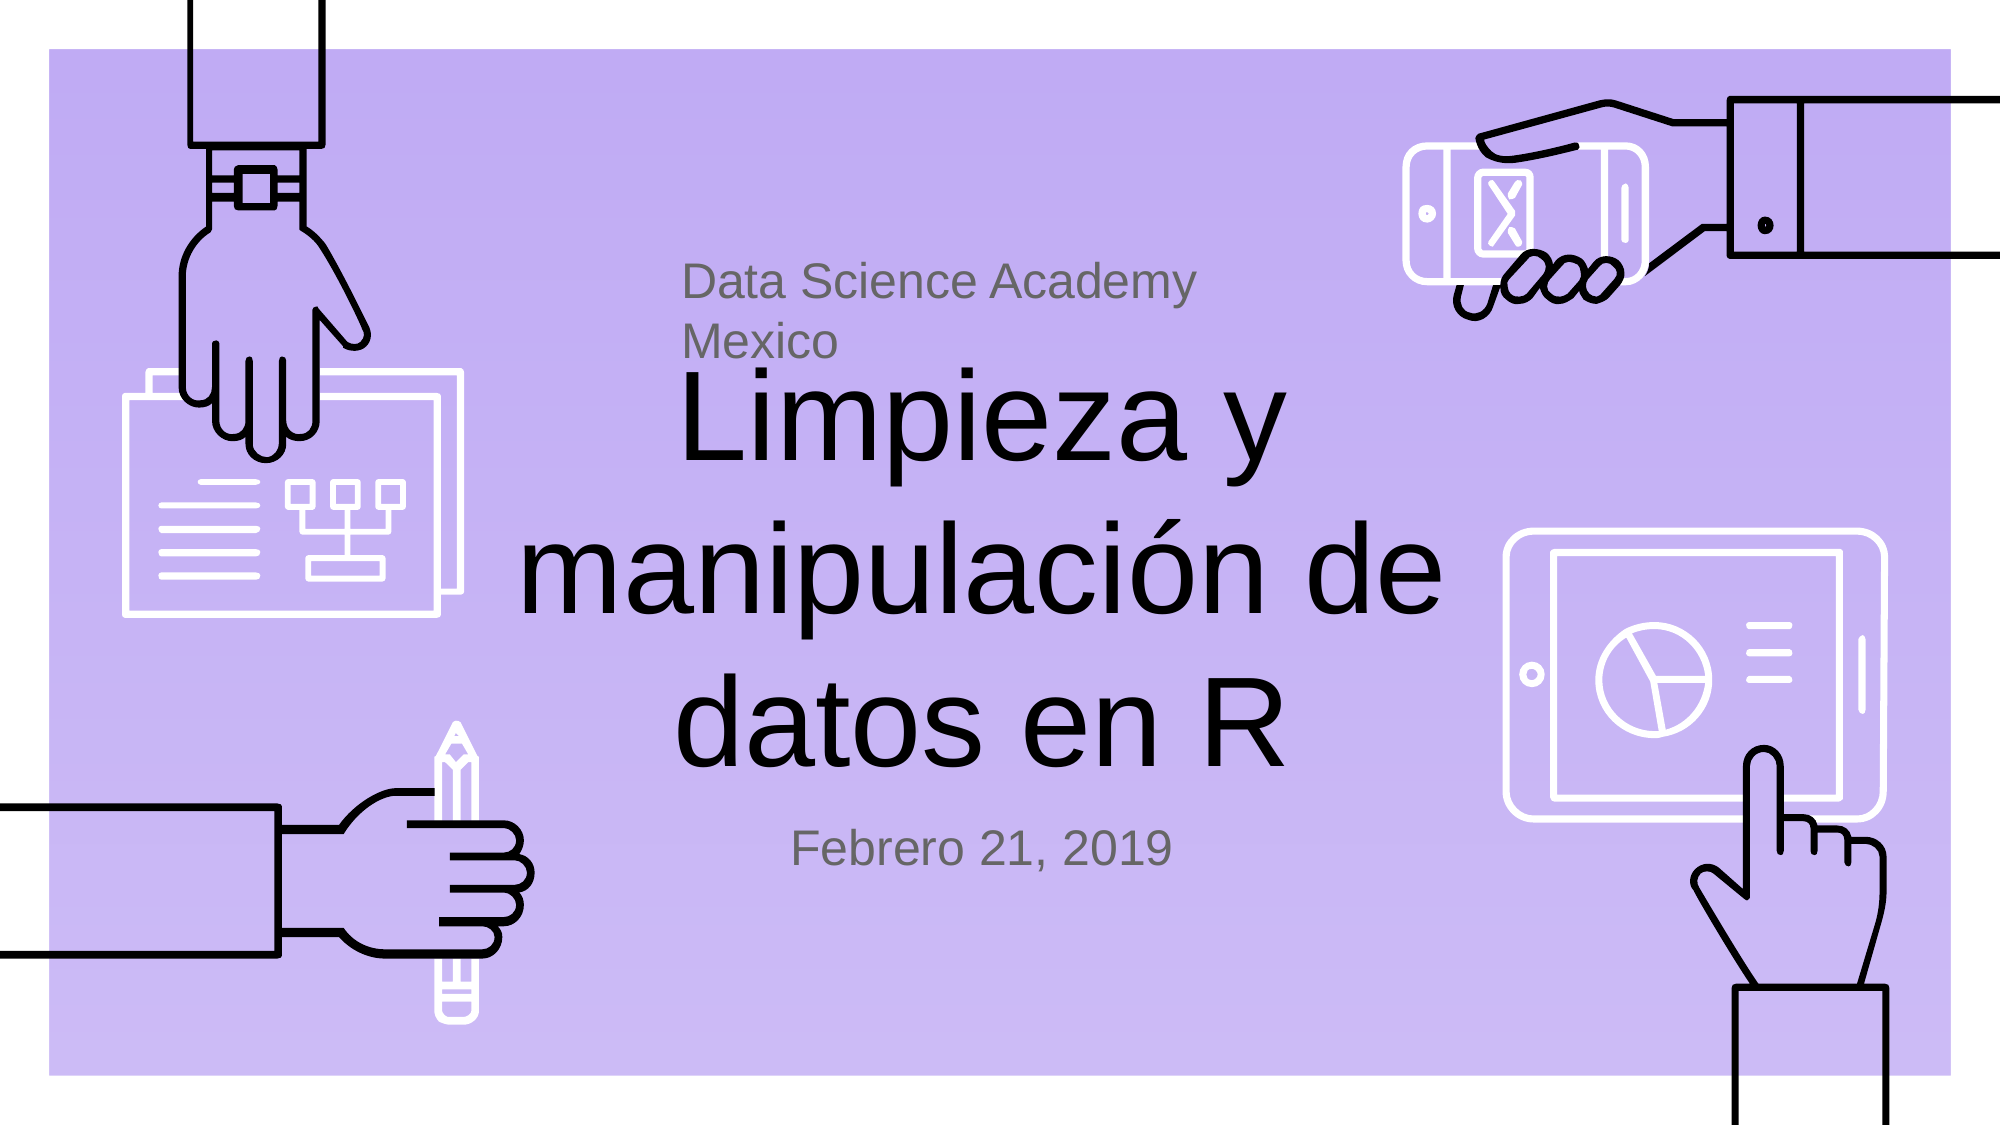

Data Science Academy Mexico
# Limpieza y manipulación de datos en R
Febrero 21, 2019